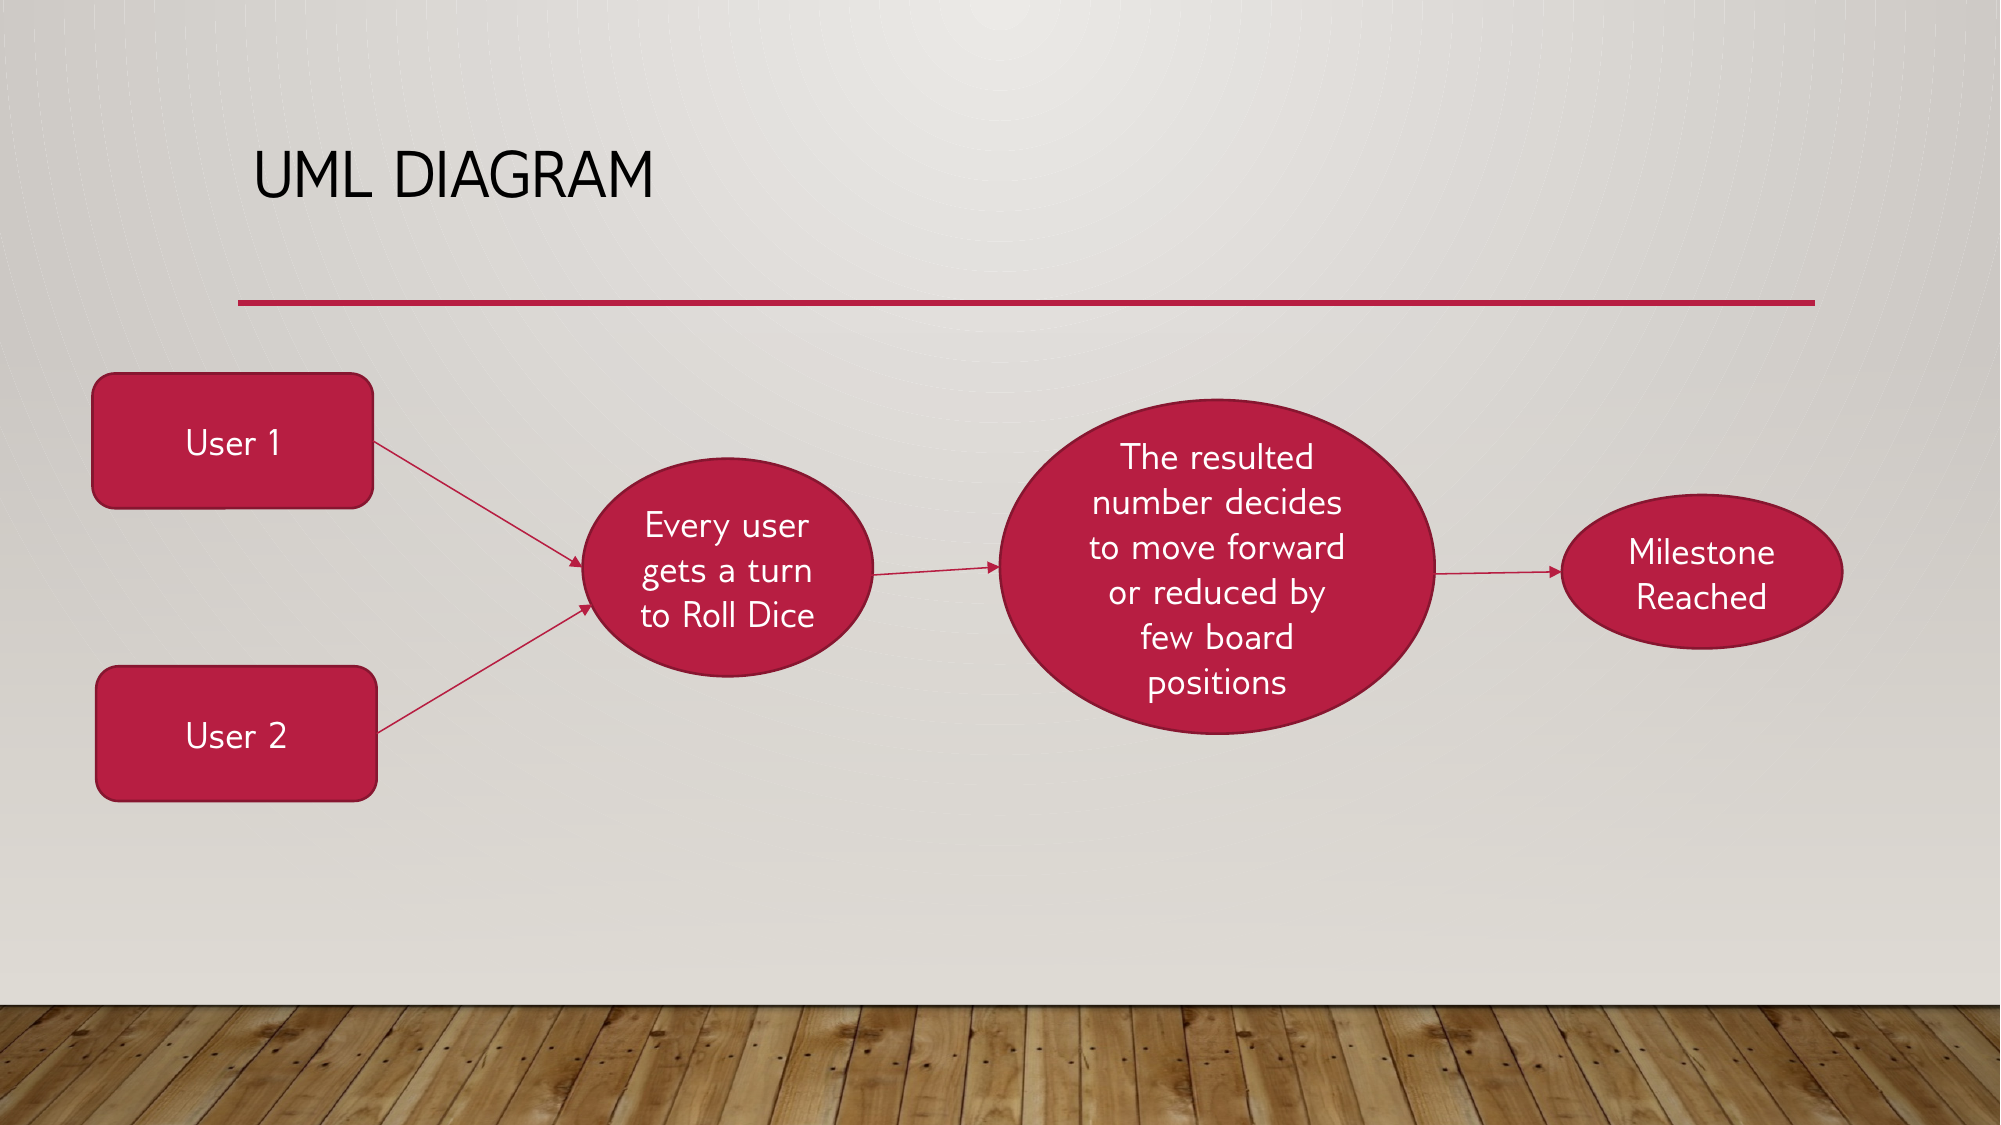

# UML Diagram
User 1
The resulted number decides to move forward or reduced by few board positions
Every user gets a turn to Roll Dice
Milestone Reached
User 2